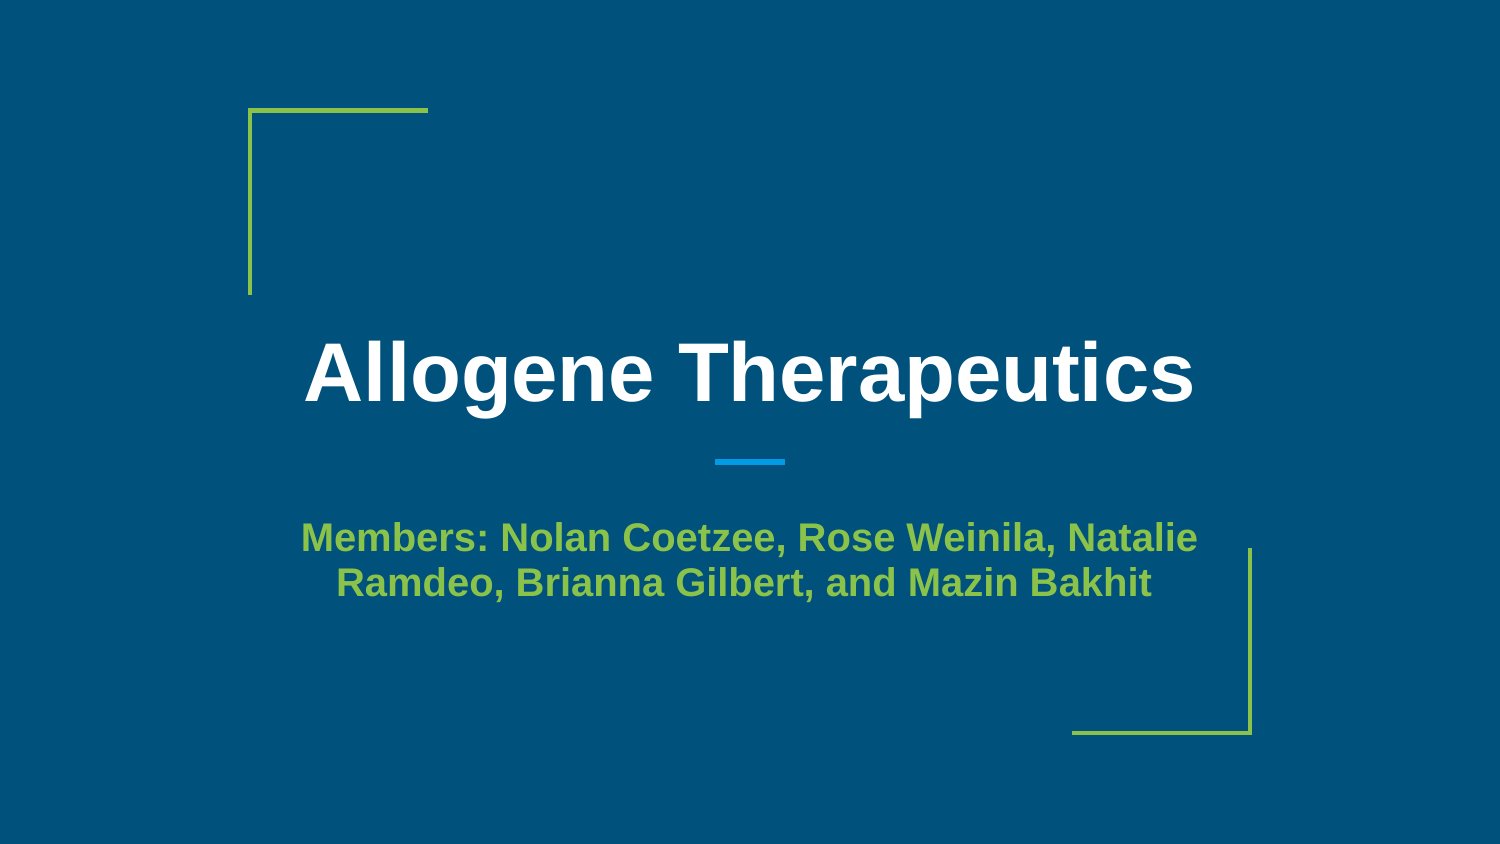

# Allogene Therapeutics
Members: Nolan Coetzee, Rose Weinila, Natalie Ramdeo, Brianna Gilbert, and Mazin Bakhit